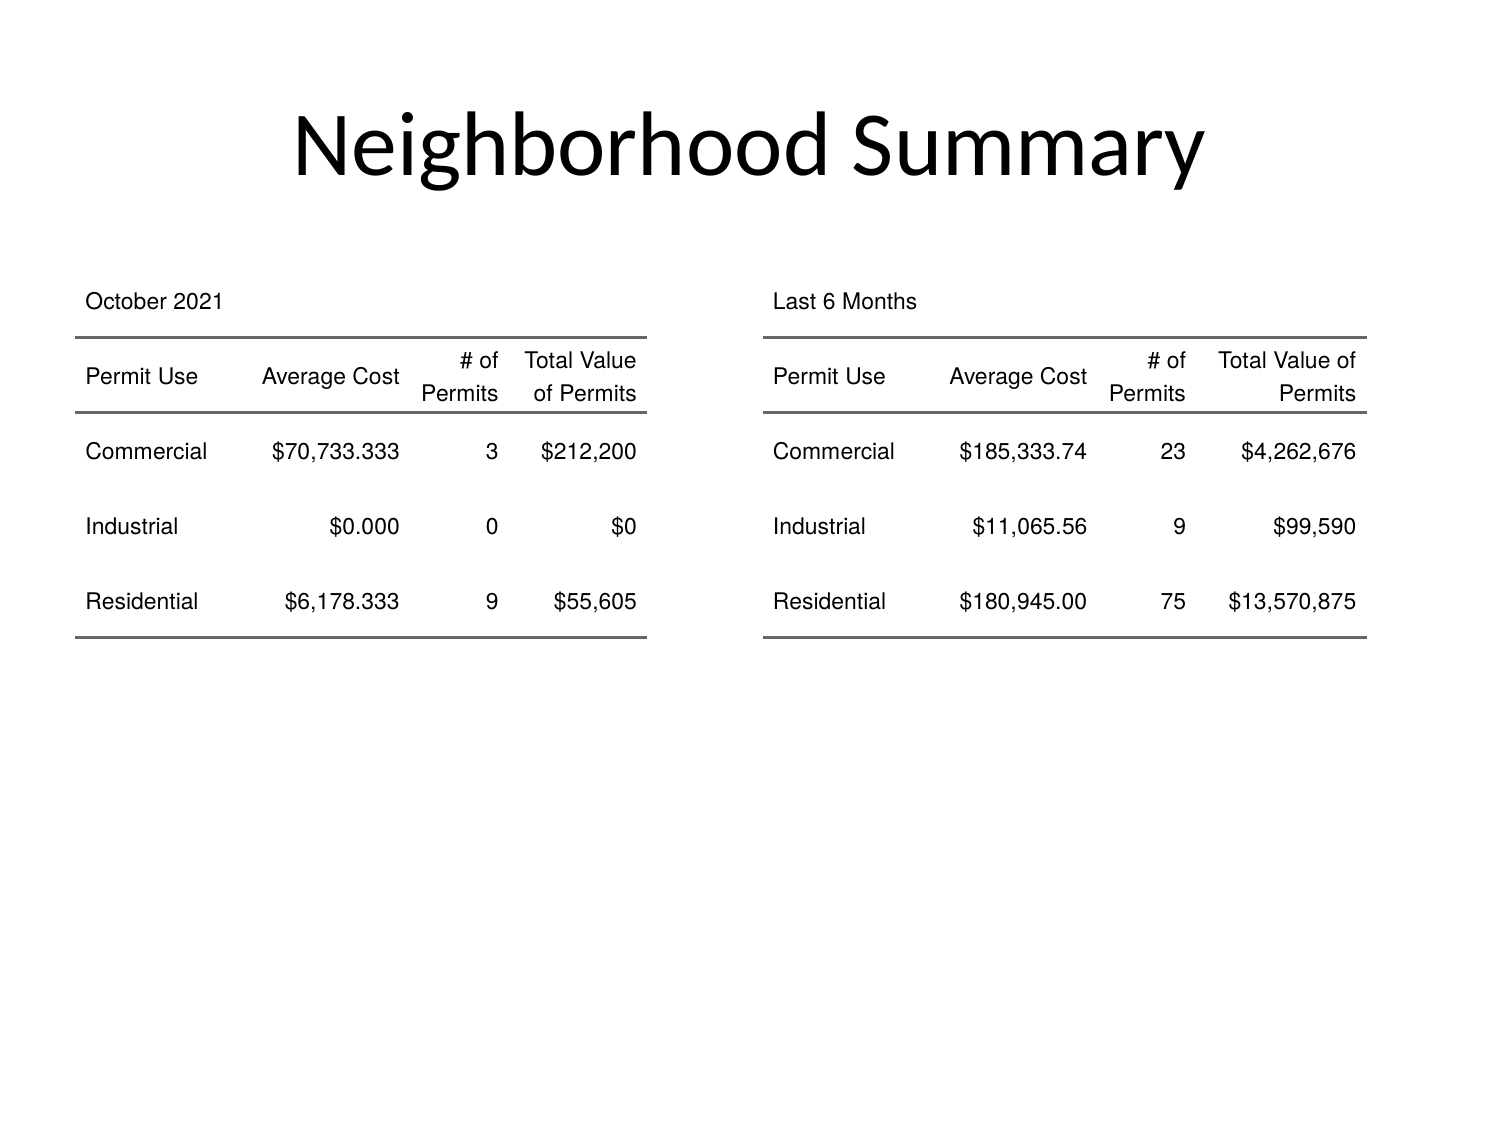

# Neighborhood Summary
| October 2021 | October 2021 | October 2021 | October 2021 |
| --- | --- | --- | --- |
| Permit Use | Average Cost | # of Permits | Total Value of Permits |
| Commercial | $70,733.333 | 3 | $212,200 |
| Industrial | $0.000 | 0 | $0 |
| Residential | $6,178.333 | 9 | $55,605 |
| Last 6 Months | Last 6 Months | Last 6 Months | Last 6 Months |
| --- | --- | --- | --- |
| Permit Use | Average Cost | # of Permits | Total Value of Permits |
| Commercial | $185,333.74 | 23 | $4,262,676 |
| Industrial | $11,065.56 | 9 | $99,590 |
| Residential | $180,945.00 | 75 | $13,570,875 |